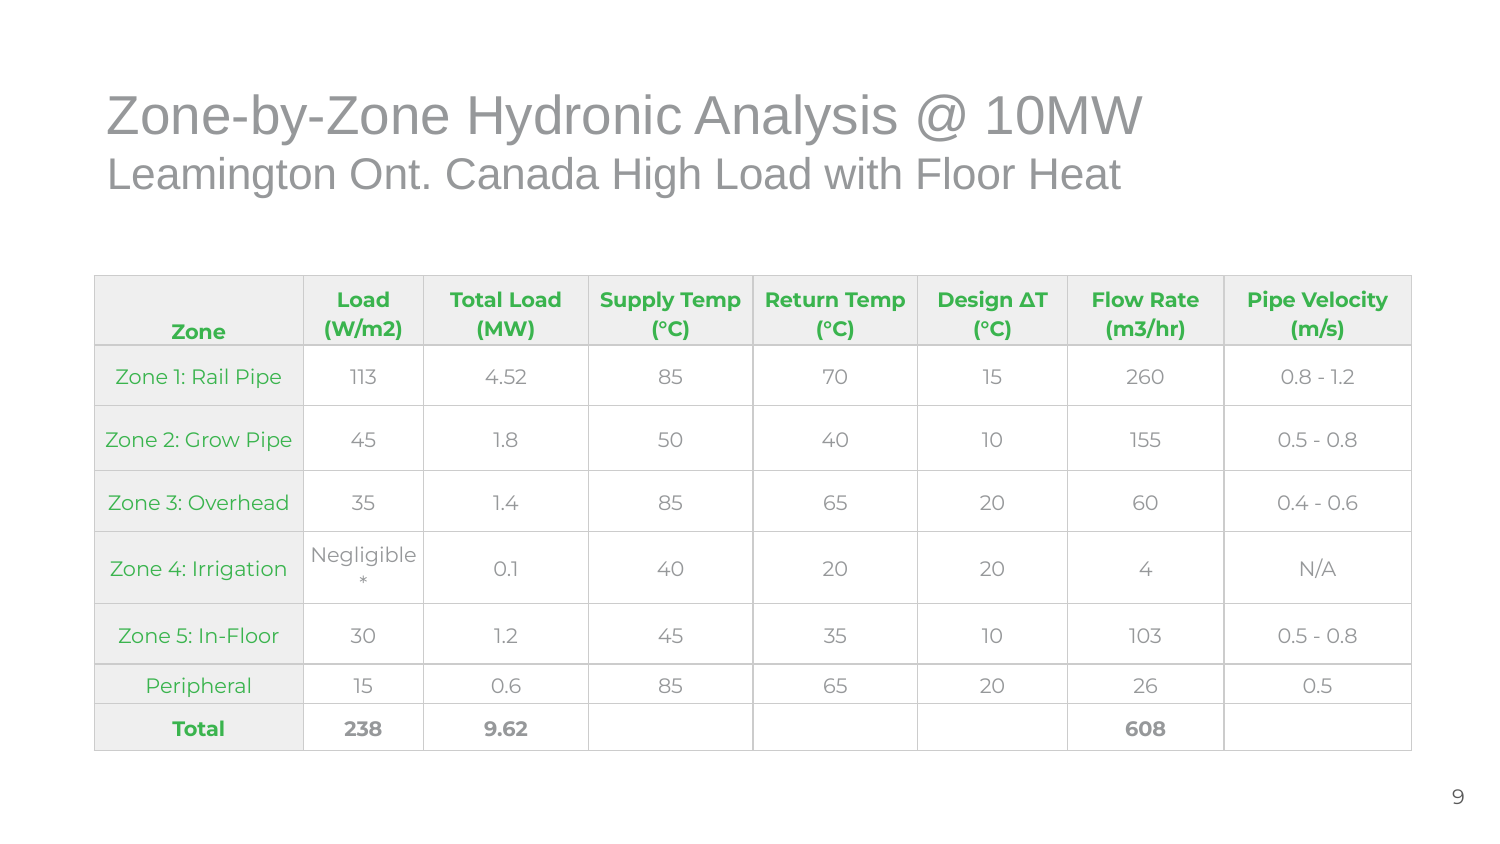

Zone-by-Zone Hydronic Analysis @ 10MW
Leamington Ont. Canada High Load with Floor Heat
| Zone | Load (W/m2) | Total Load (MW) | Supply Temp (°C) | Return Temp (°C) | Design ΔT (°C) | Flow Rate (m3/hr) | Pipe Velocity (m/s) |
| --- | --- | --- | --- | --- | --- | --- | --- |
| Zone 1: Rail Pipe | 113 | 4.52 | 85 | 70 | 15 | 260 | 0.8 - 1.2 |
| Zone 2: Grow Pipe | 45 | 1.8 | 50 | 40 | 10 | 155 | 0.5 - 0.8 |
| Zone 3: Overhead | 35 | 1.4 | 85 | 65 | 20 | 60 | 0.4 - 0.6 |
| Zone 4: Irrigation | Negligible\* | 0.1 | 40 | 20 | 20 | 4 | N/A |
| Zone 5: In-Floor | 30 | 1.2 | 45 | 35 | 10 | 103 | 0.5 - 0.8 |
| Peripheral | 15 | 0.6 | 85 | 65 | 20 | 26 | 0.5 |
| Total | 238 | 9.62 |  |  |  | 608 |  |
9